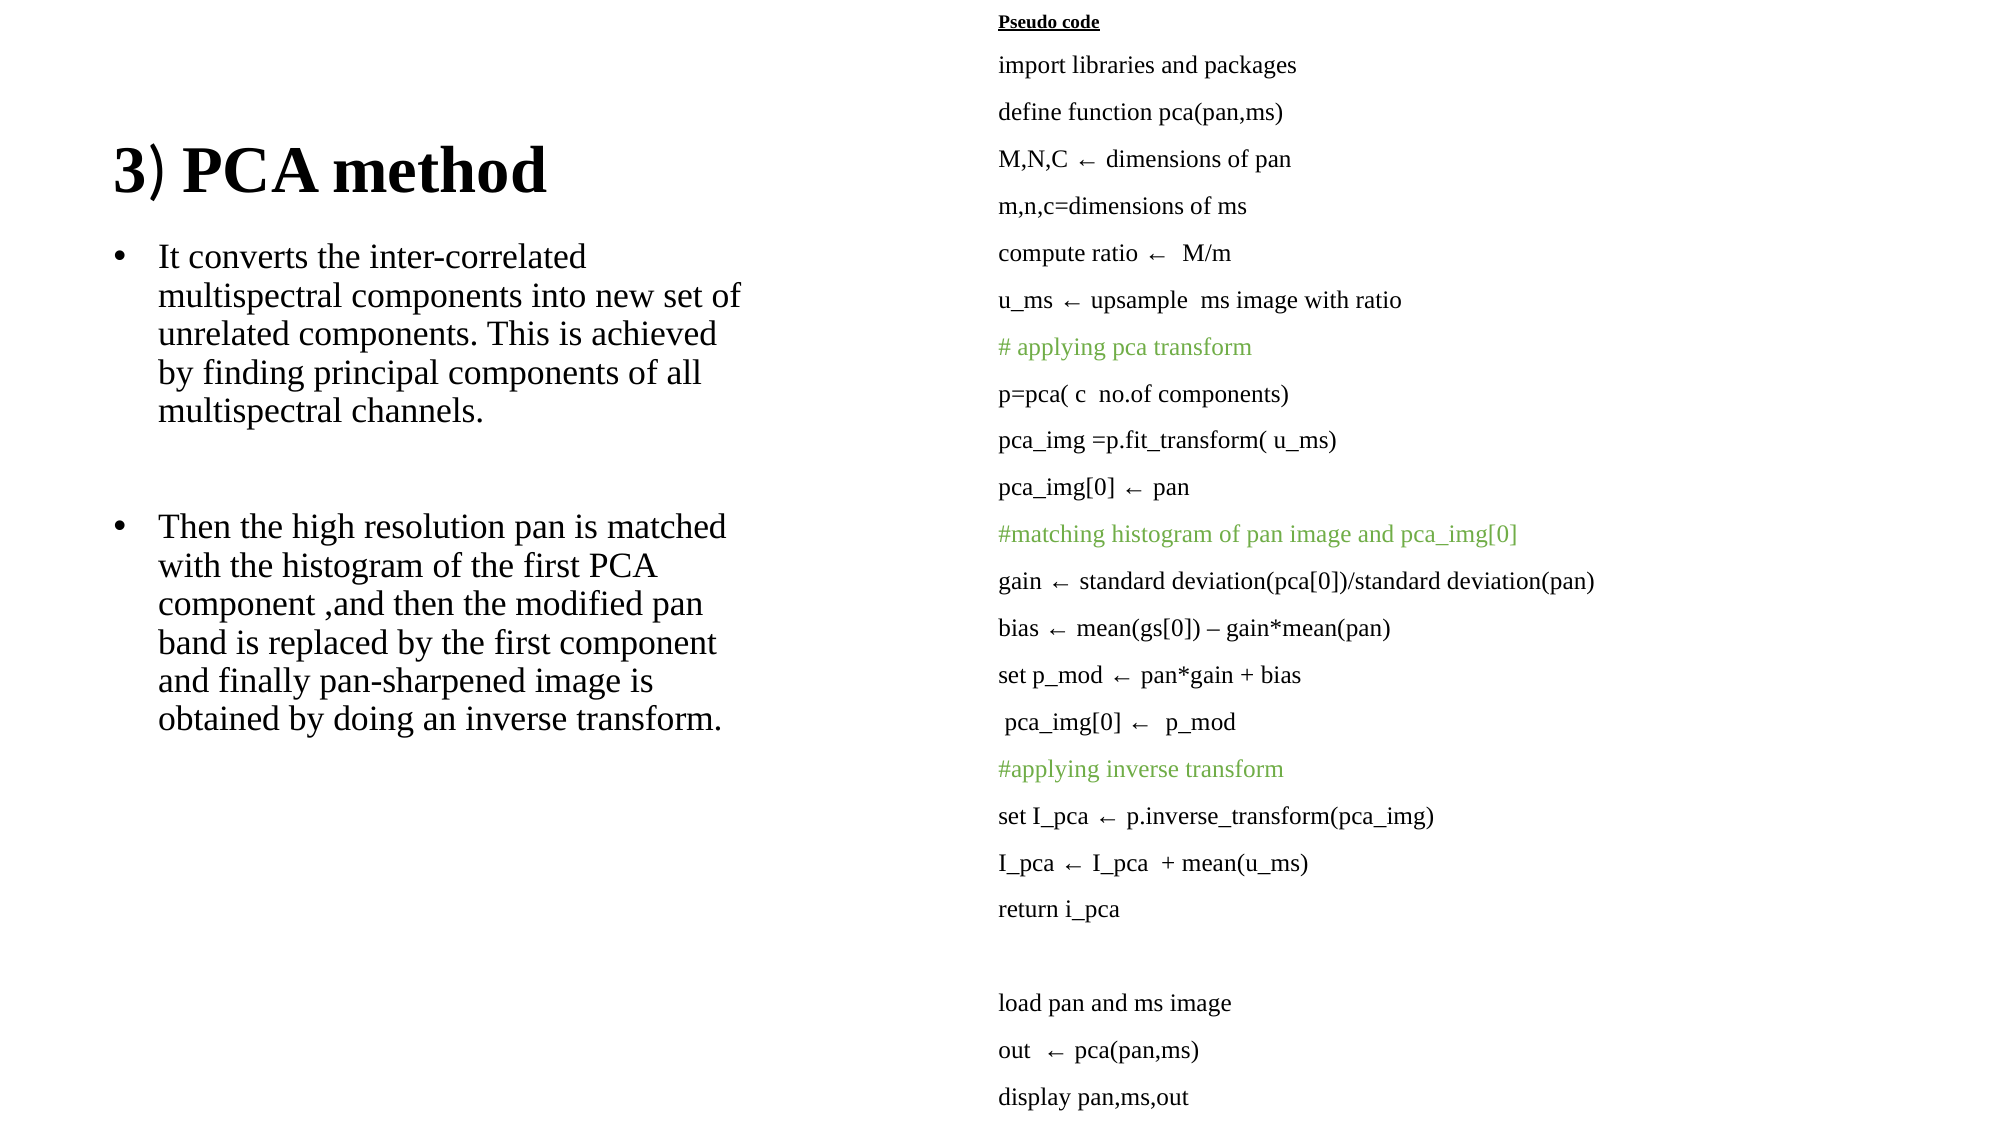

Pseudo code
import libraries and packages
define function pca(pan,ms)
M,N,C ← dimensions of pan
m,n,c=dimensions of ms
compute ratio ←  M/m
u_ms ← upsample  ms image with ratio
# applying pca transform
p=pca( c  no.of components)
pca_img =p.fit_transform( u_ms)
pca_img[0] ← pan
#matching histogram of pan image and pca_img[0]
gain ← standard deviation(pca[0])/standard deviation(pan)
bias ← mean(gs[0]) – gain*mean(pan)
set p_mod ← pan*gain + bias
 pca_img[0] ←  p_mod
#applying inverse transform
set I_pca ← p.inverse_transform(pca_img)
I_pca ← I_pca  + mean(u_ms)
return i_pca

load pan and ms image
out  ← pca(pan,ms)
display pan,ms,out

# 3) PCA method
It converts the inter-correlated multispectral components into new set of unrelated components. This is achieved by finding principal components of all multispectral channels.

Then the high resolution pan is matched with the histogram of the first PCA component ,and then the modified pan band is replaced by the first component and finally pan-sharpened image is obtained by doing an inverse transform.